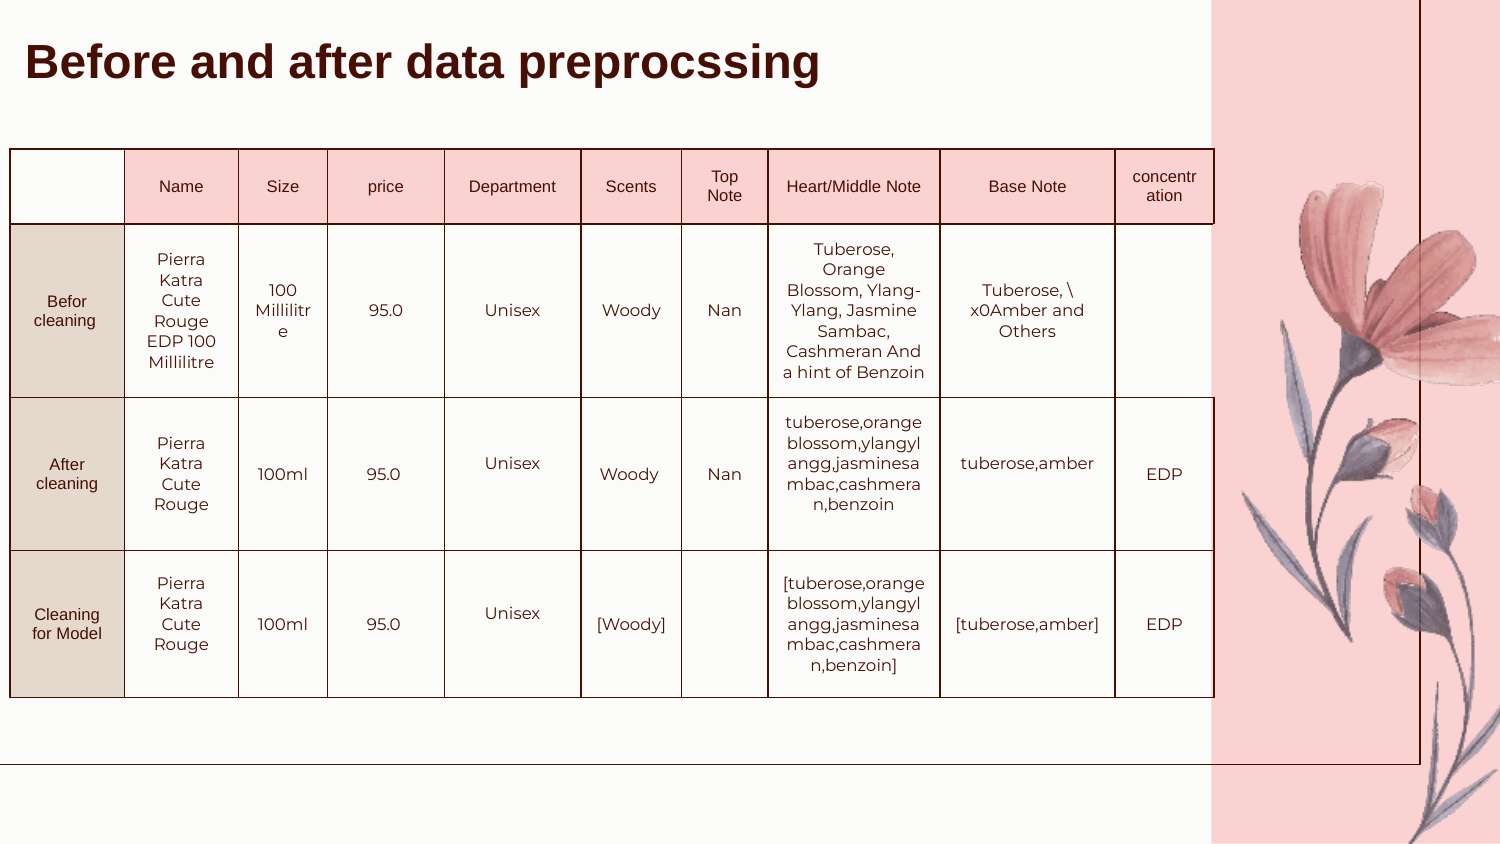

# Before and after data preprocssing
|  | Name | Size | price | Department | Scents | Top Note | Heart/Middle Note | Base Note | concentration |
| --- | --- | --- | --- | --- | --- | --- | --- | --- | --- |
| Befor cleaning | Pierra Katra Cute Rouge EDP 100 Millilitre | 100 Millilitre | 95.0 | Unisex | Woody | Nan | Tuberose, Orange Blossom, Ylang-Ylang, Jasmine Sambac, Cashmeran And a hint of Benzoin | Tuberose, \x0Amber and Others |  |
| After cleaning | Pierra Katra Cute Rouge | 100ml | 95.0 | Unisex | Woody | Nan | tuberose,orangeblossom,ylangylangg,jasminesambac,cashmeran,benzoin | tuberose,amber | EDP |
| Cleaning for Model | Pierra Katra Cute Rouge | 100ml | 95.0 | Unisex | [Woody] |  | [tuberose,orangeblossom,ylangylangg,jasminesambac,cashmeran,benzoin] | [tuberose,amber] | EDP |